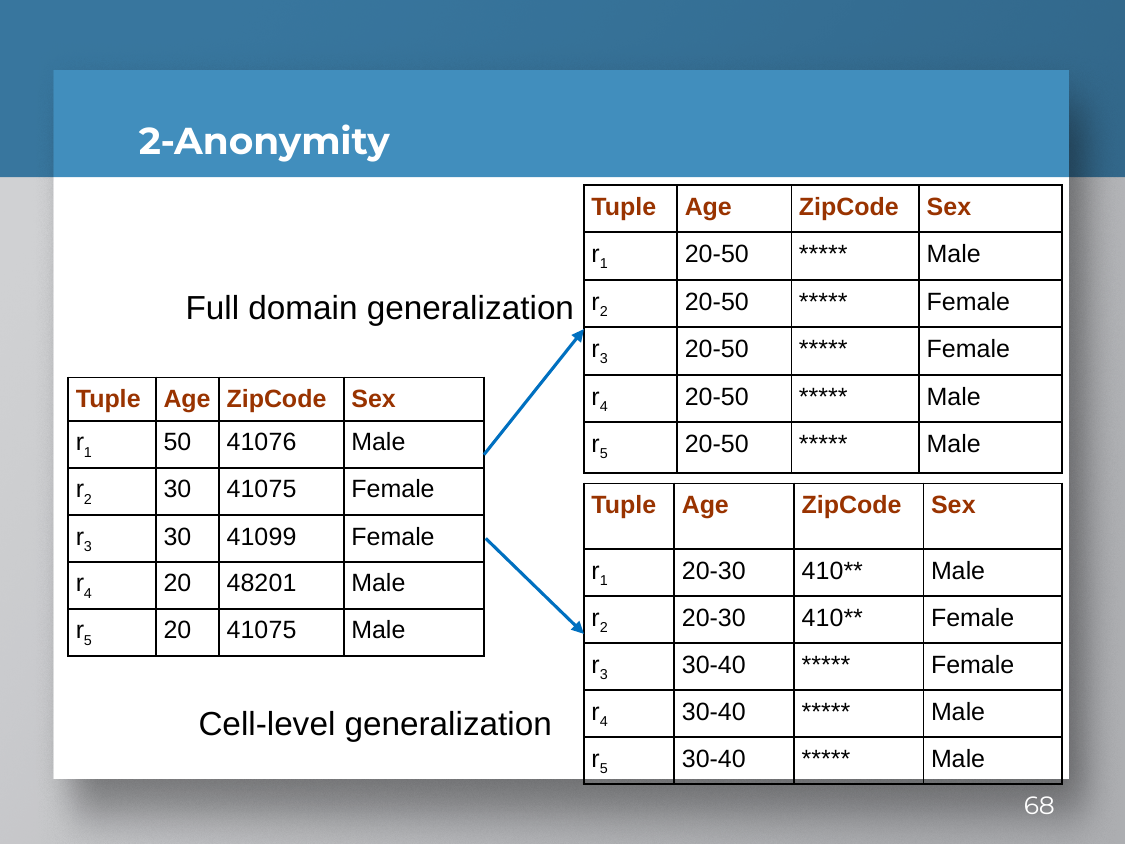

# 2-Anonymity
| Tuple | Age | ZipCode | Sex |
| --- | --- | --- | --- |
| r1 | 20-50 | \*\*\*\*\* | Male |
| r2 | 20-50 | \*\*\*\*\* | Female |
| r3 | 20-50 | \*\*\*\*\* | Female |
| r4 | 20-50 | \*\*\*\*\* | Male |
| r5 | 20-50 | \*\*\*\*\* | Male |
Full domain generalization
| Tuple | Age | ZipCode | Sex |
| --- | --- | --- | --- |
| r1 | 50 | 41076 | Male |
| r2 | 30 | 41075 | Female |
| r3 | 30 | 41099 | Female |
| r4 | 20 | 48201 | Male |
| r5 | 20 | 41075 | Male |
| Tuple | Age | ZipCode | Sex |
| --- | --- | --- | --- |
| r1 | 20-30 | 410\*\* | Male |
| r2 | 20-30 | 410\*\* | Female |
| r3 | 30-40 | \*\*\*\*\* | Female |
| r4 | 30-40 | \*\*\*\*\* | Male |
| r5 | 30-40 | \*\*\*\*\* | Male |
Cell-level generalization
68